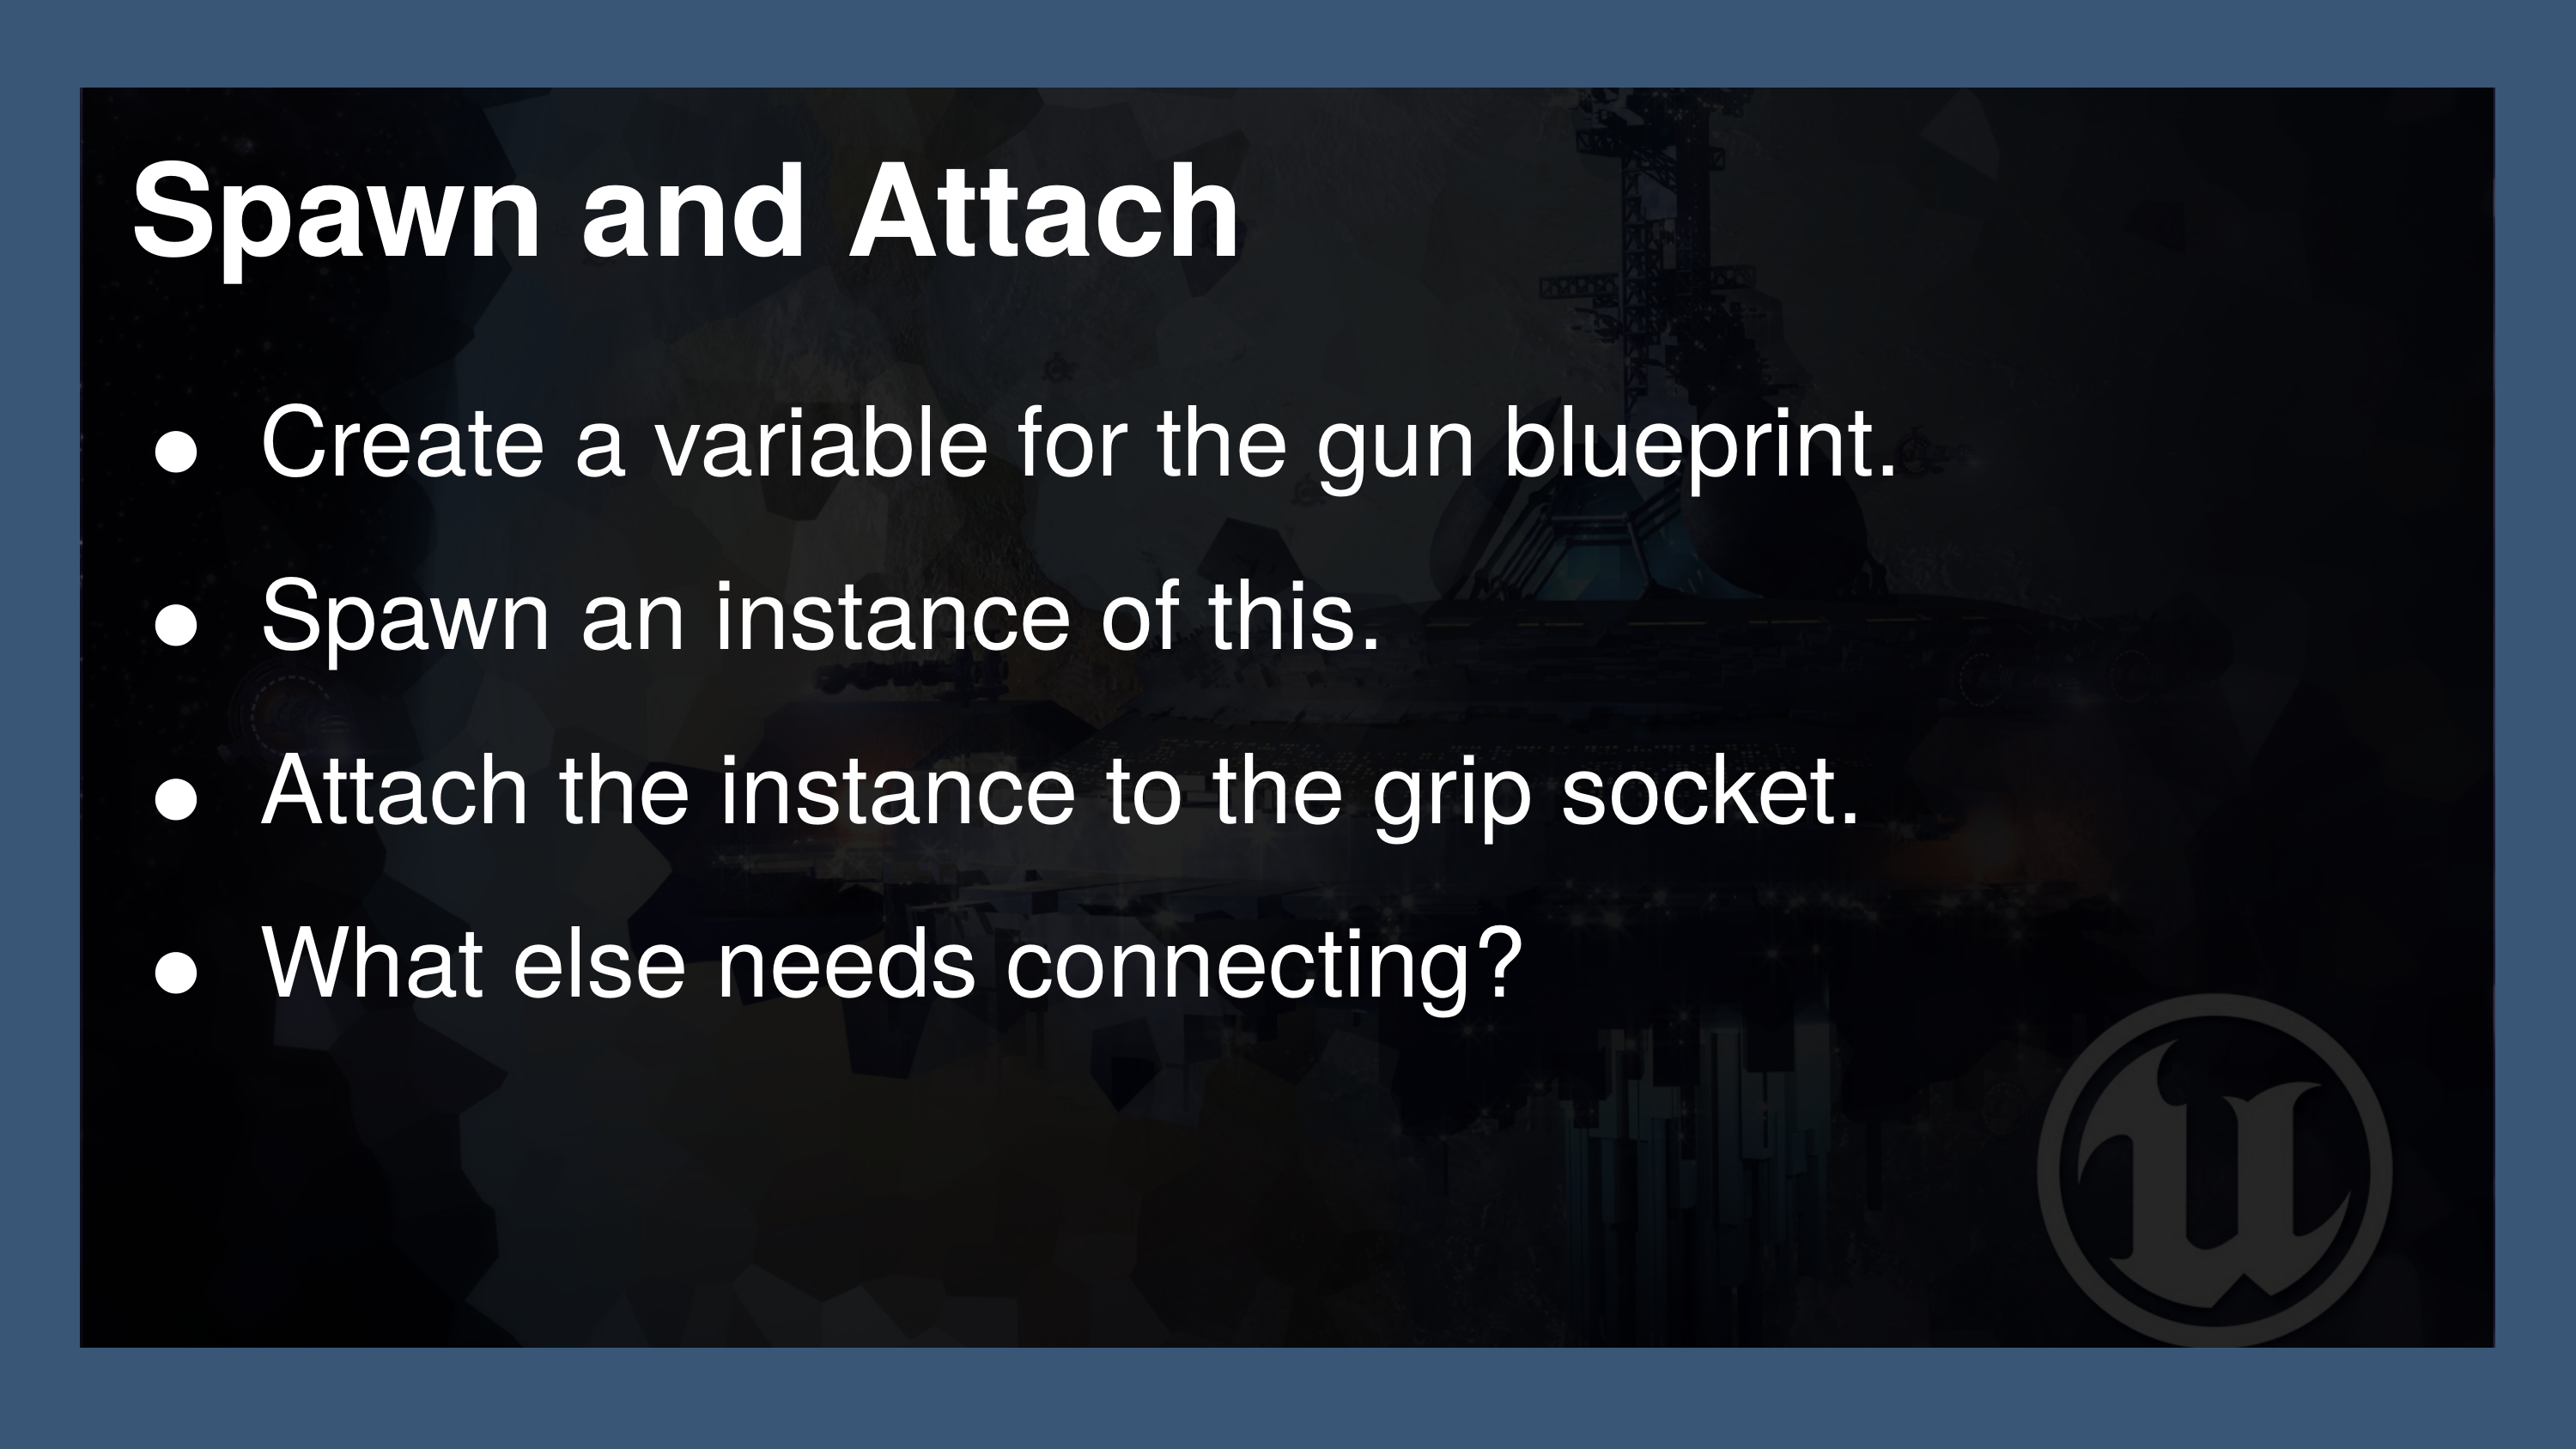

Spawn and Attach
Create a variable for the gun blueprint.
Spawn an instance of this.
Attach the instance to the grip socket.
What else needs connecting?